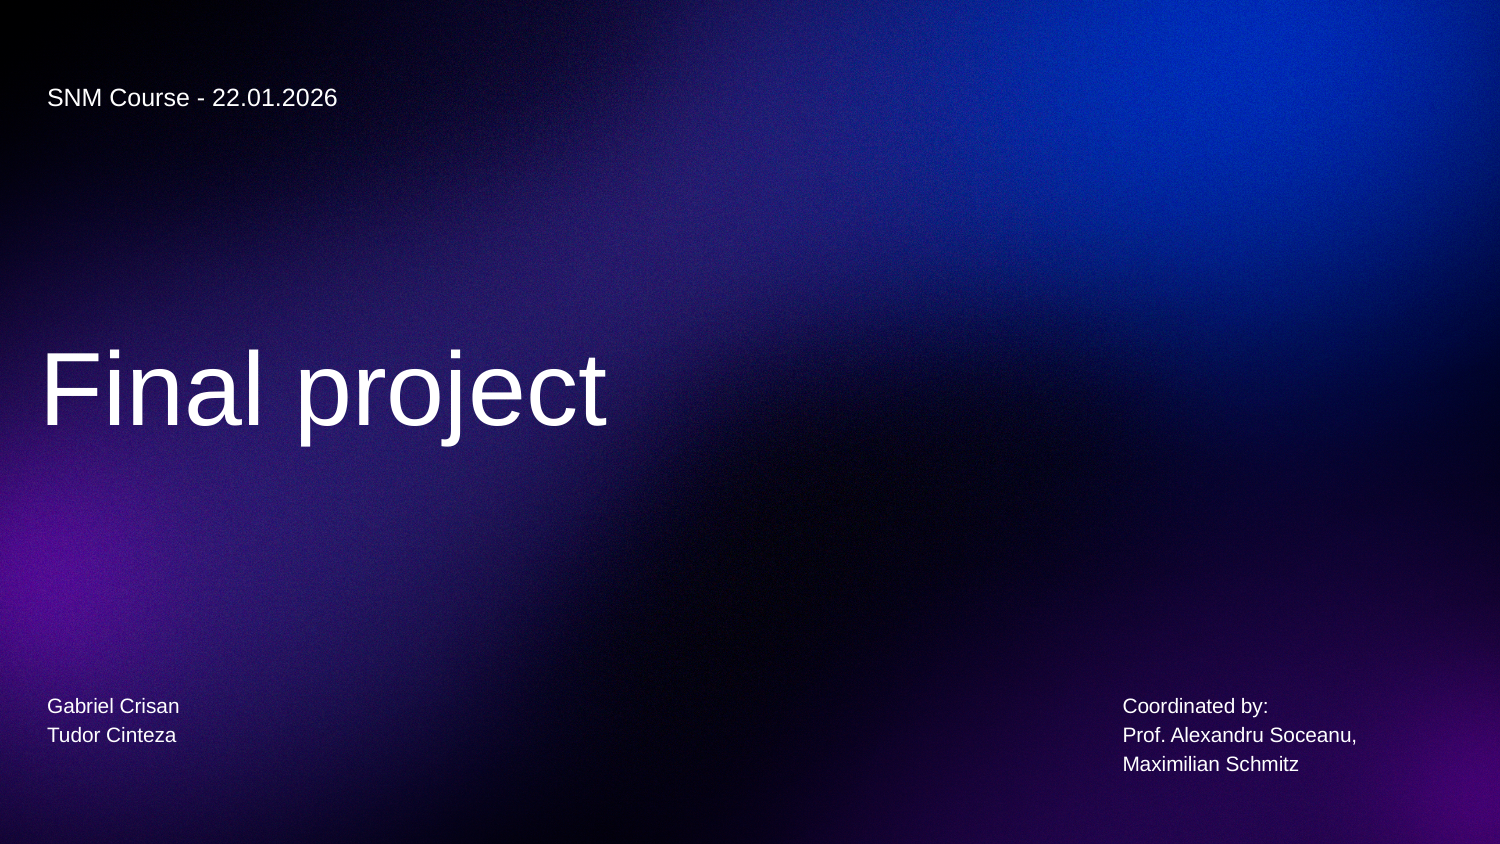

SNM Course - 22.01.2026
# Final project
Gabriel Crisan
Tudor Cinteza
Coordinated by:
Prof. Alexandru Soceanu, Maximilian Schmitz